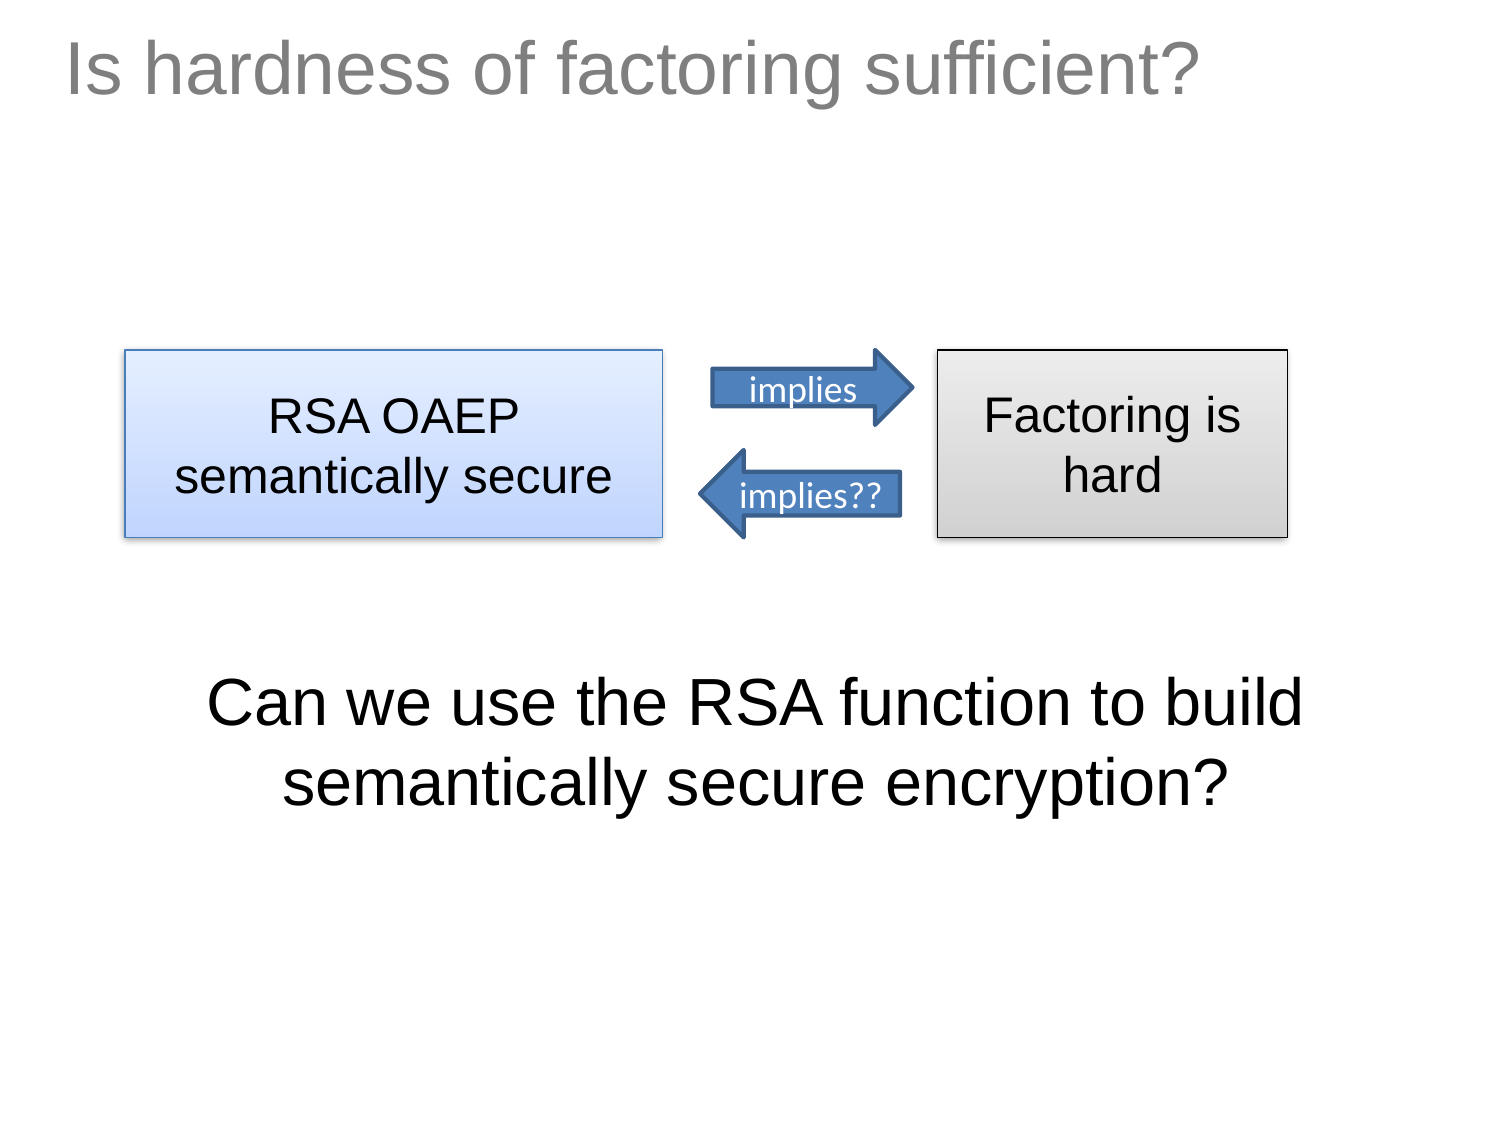

Is hardness of factoring sufficient?

implies

Factoring is hard
RSA OAEP semantically secure
implies??
Can we use the RSA function to build semantically secure encryption?